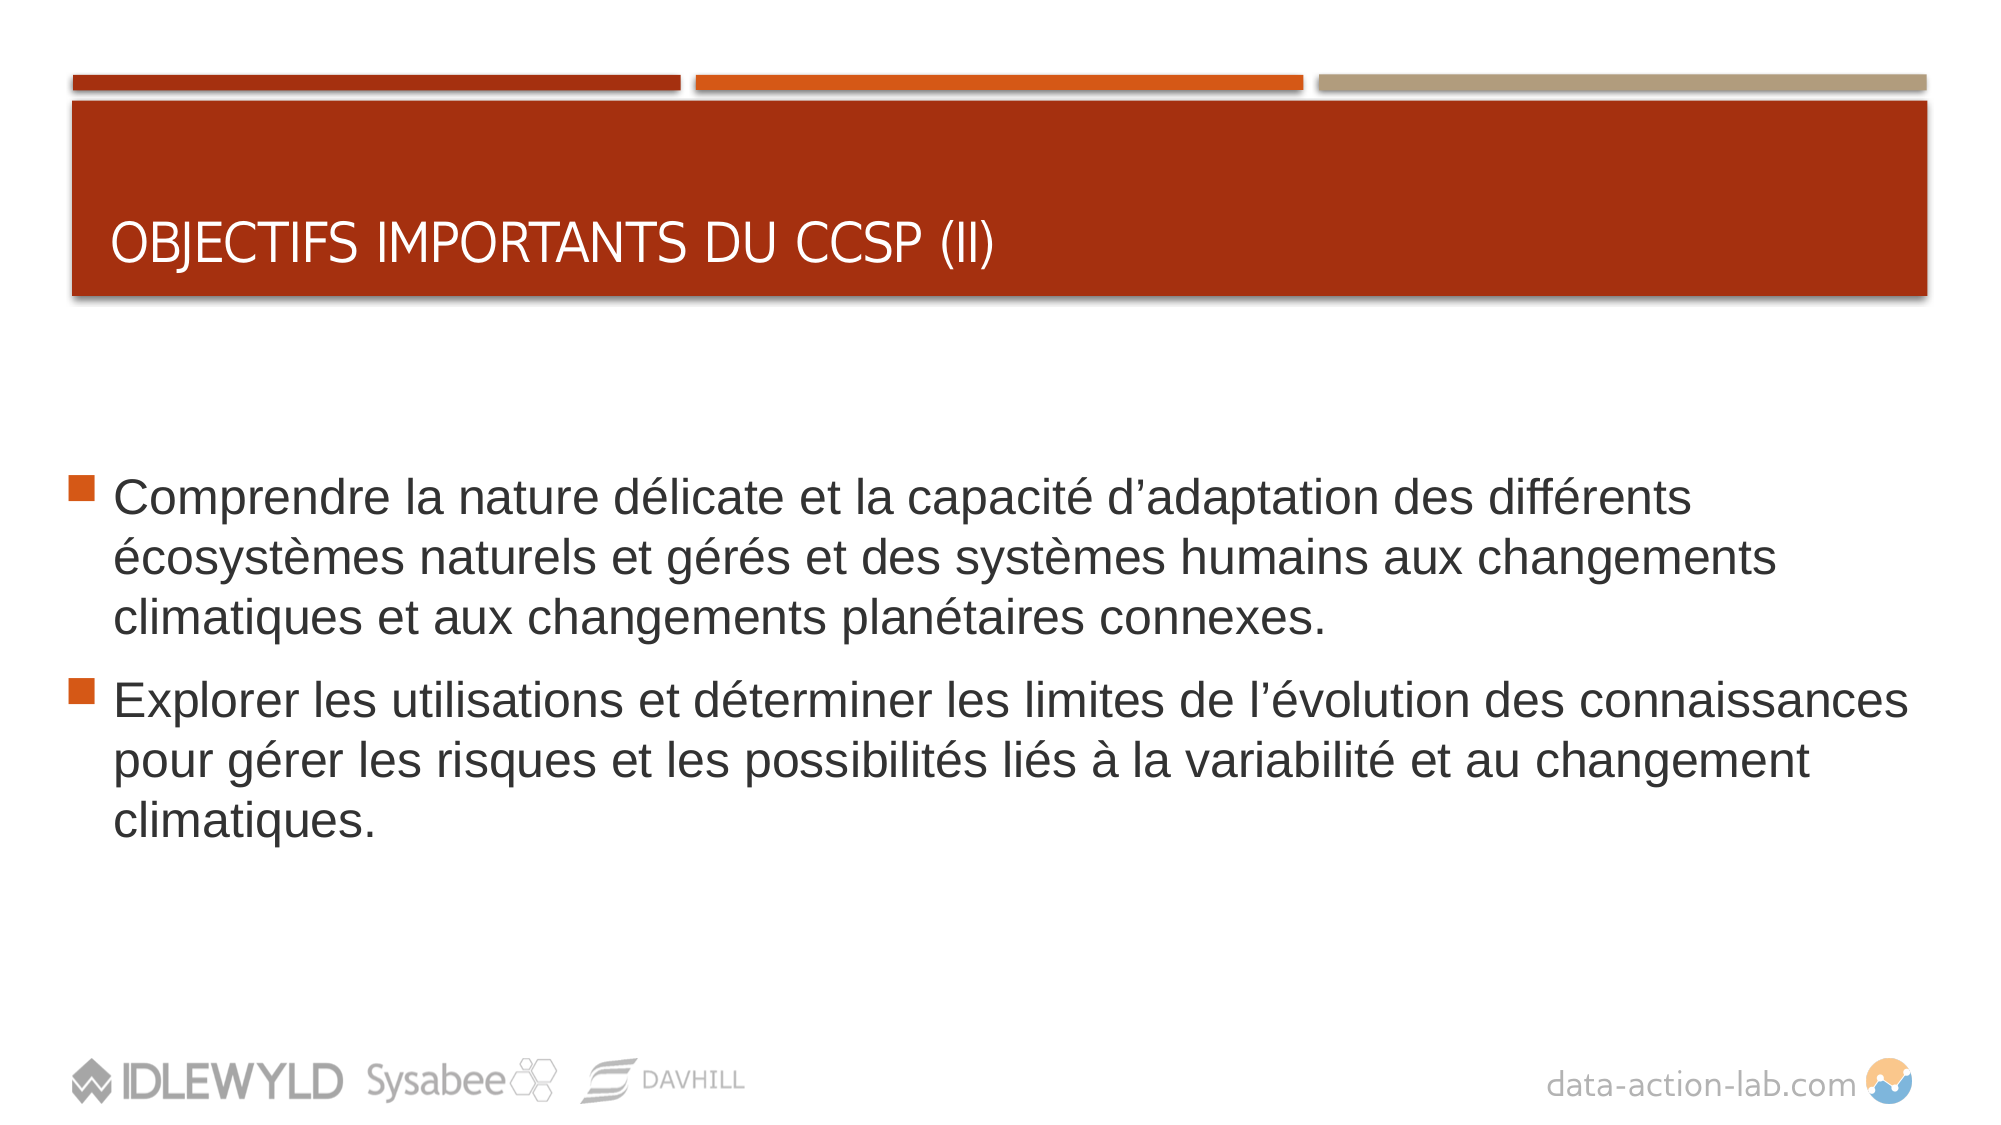

# OBJECTIFS IMPORTANTS DU CCSP (II)
Comprendre la nature délicate et la capacité d’adaptation des différents écosystèmes naturels et gérés et des systèmes humains aux changements climatiques et aux changements planétaires connexes.
Explorer les utilisations et déterminer les limites de l’évolution des connaissances pour gérer les risques et les possibilités liés à la variabilité et au changement climatiques.